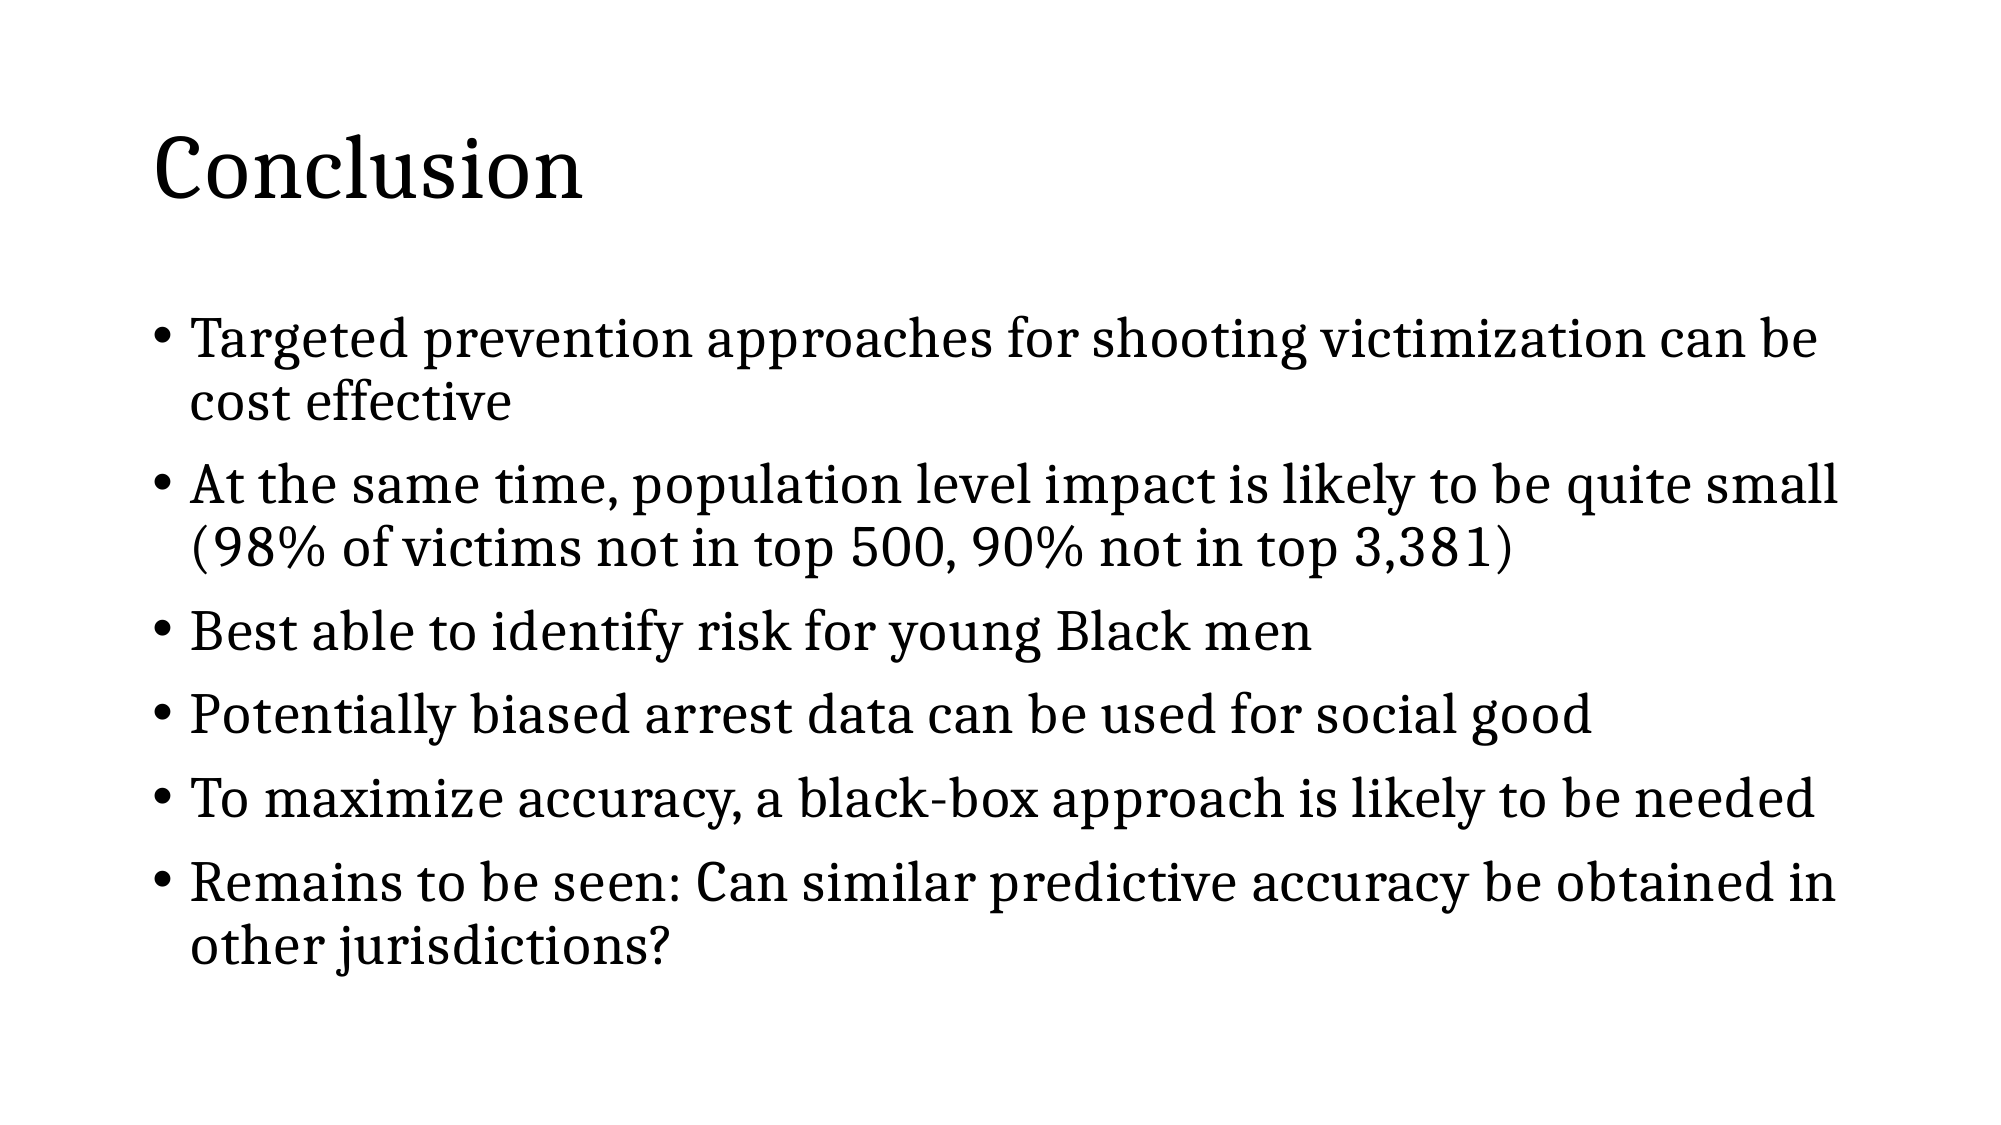

# Conclusion
Targeted prevention approaches for shooting victimization can be cost effective
At the same time, population level impact is likely to be quite small (98% of victims not in top 500, 90% not in top 3,381)
Best able to identify risk for young Black men
Potentially biased arrest data can be used for social good
To maximize accuracy, a black-box approach is likely to be needed
Remains to be seen: Can similar predictive accuracy be obtained in other jurisdictions?